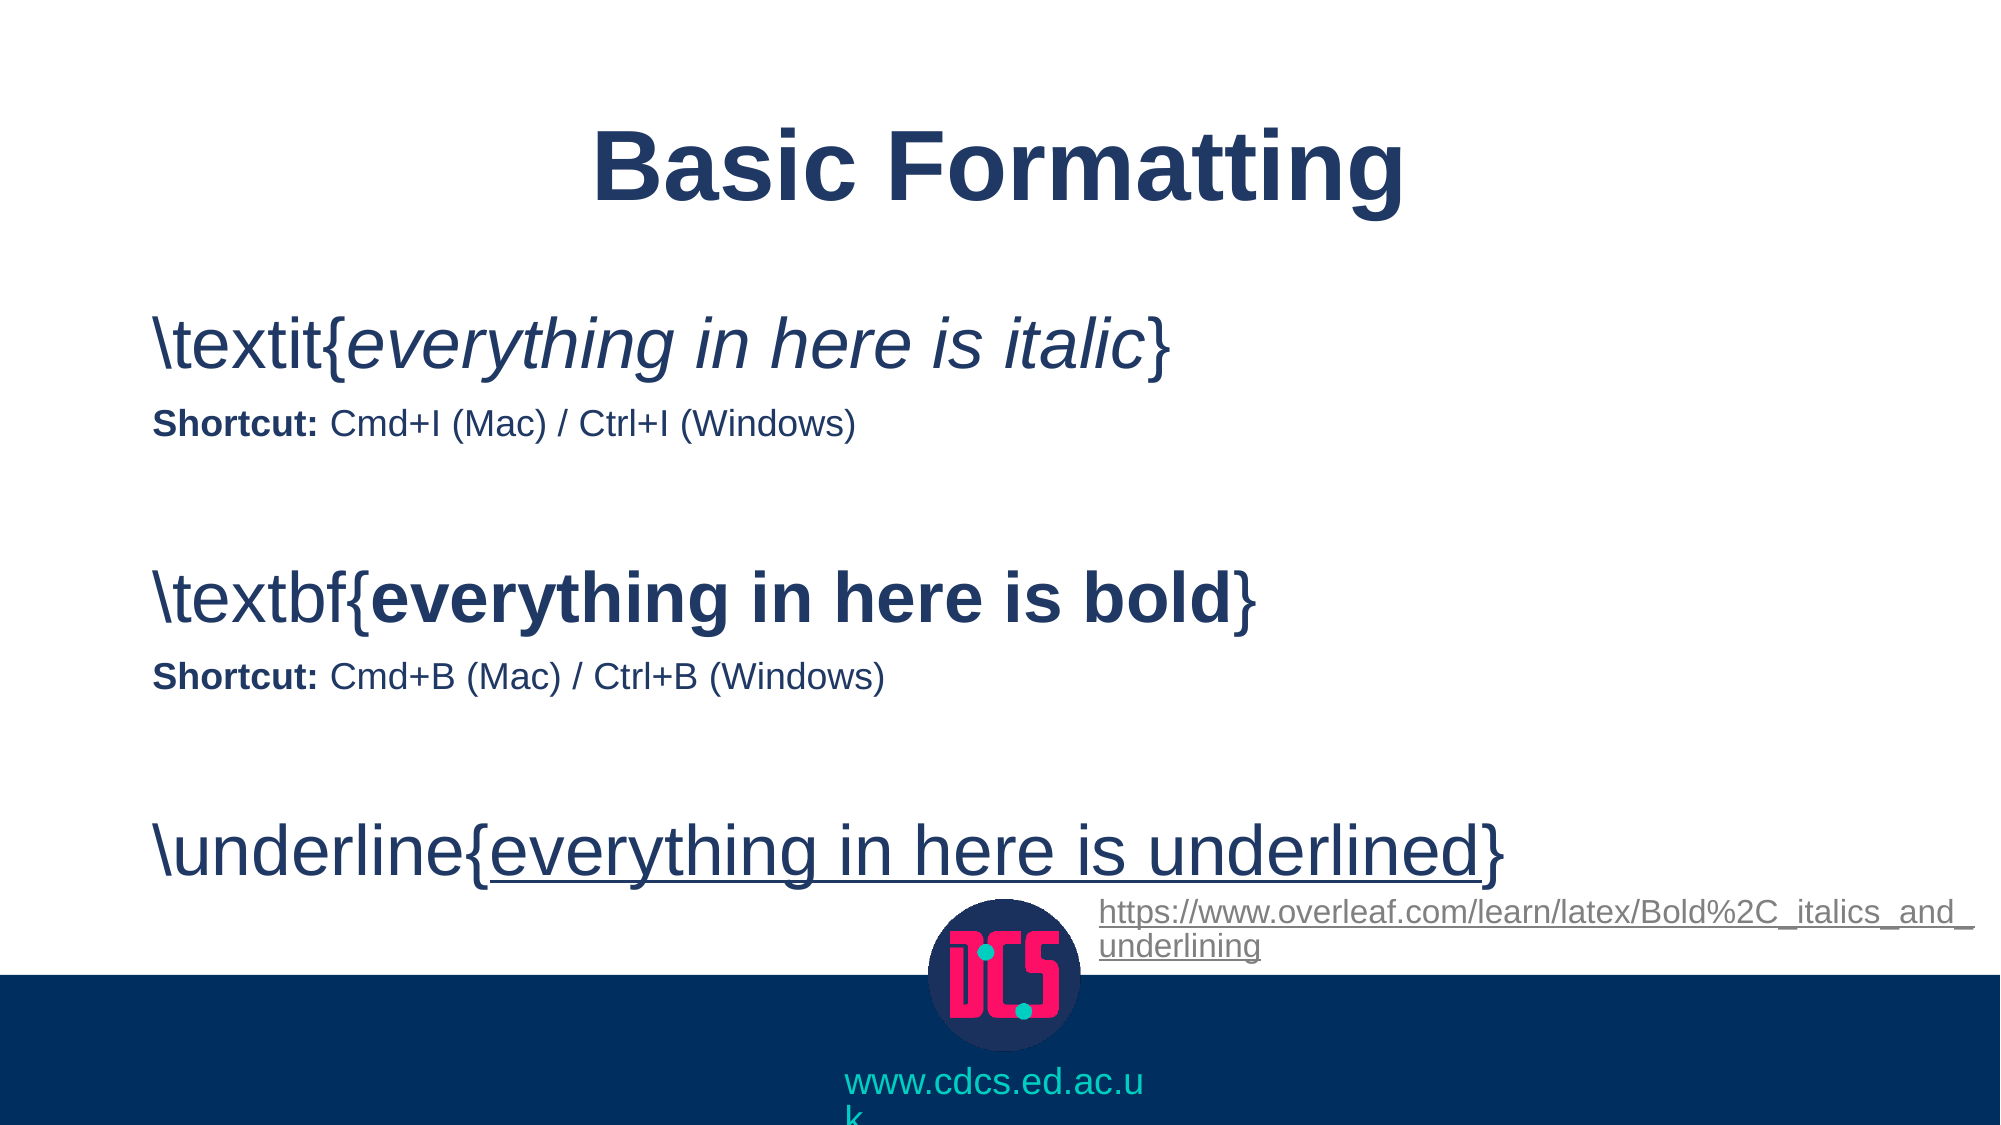

# Basic Formatting
\textit{everything in here is italic}
Shortcut: Cmd+I (Mac) / Ctrl+I (Windows)

\textbf{everything in here is bold}
Shortcut: Cmd+B (Mac) / Ctrl+B (Windows)

\underline{everything in here is underlined}

https://www.overleaf.com/learn/latex/Bold%2C_italics_and_underlining